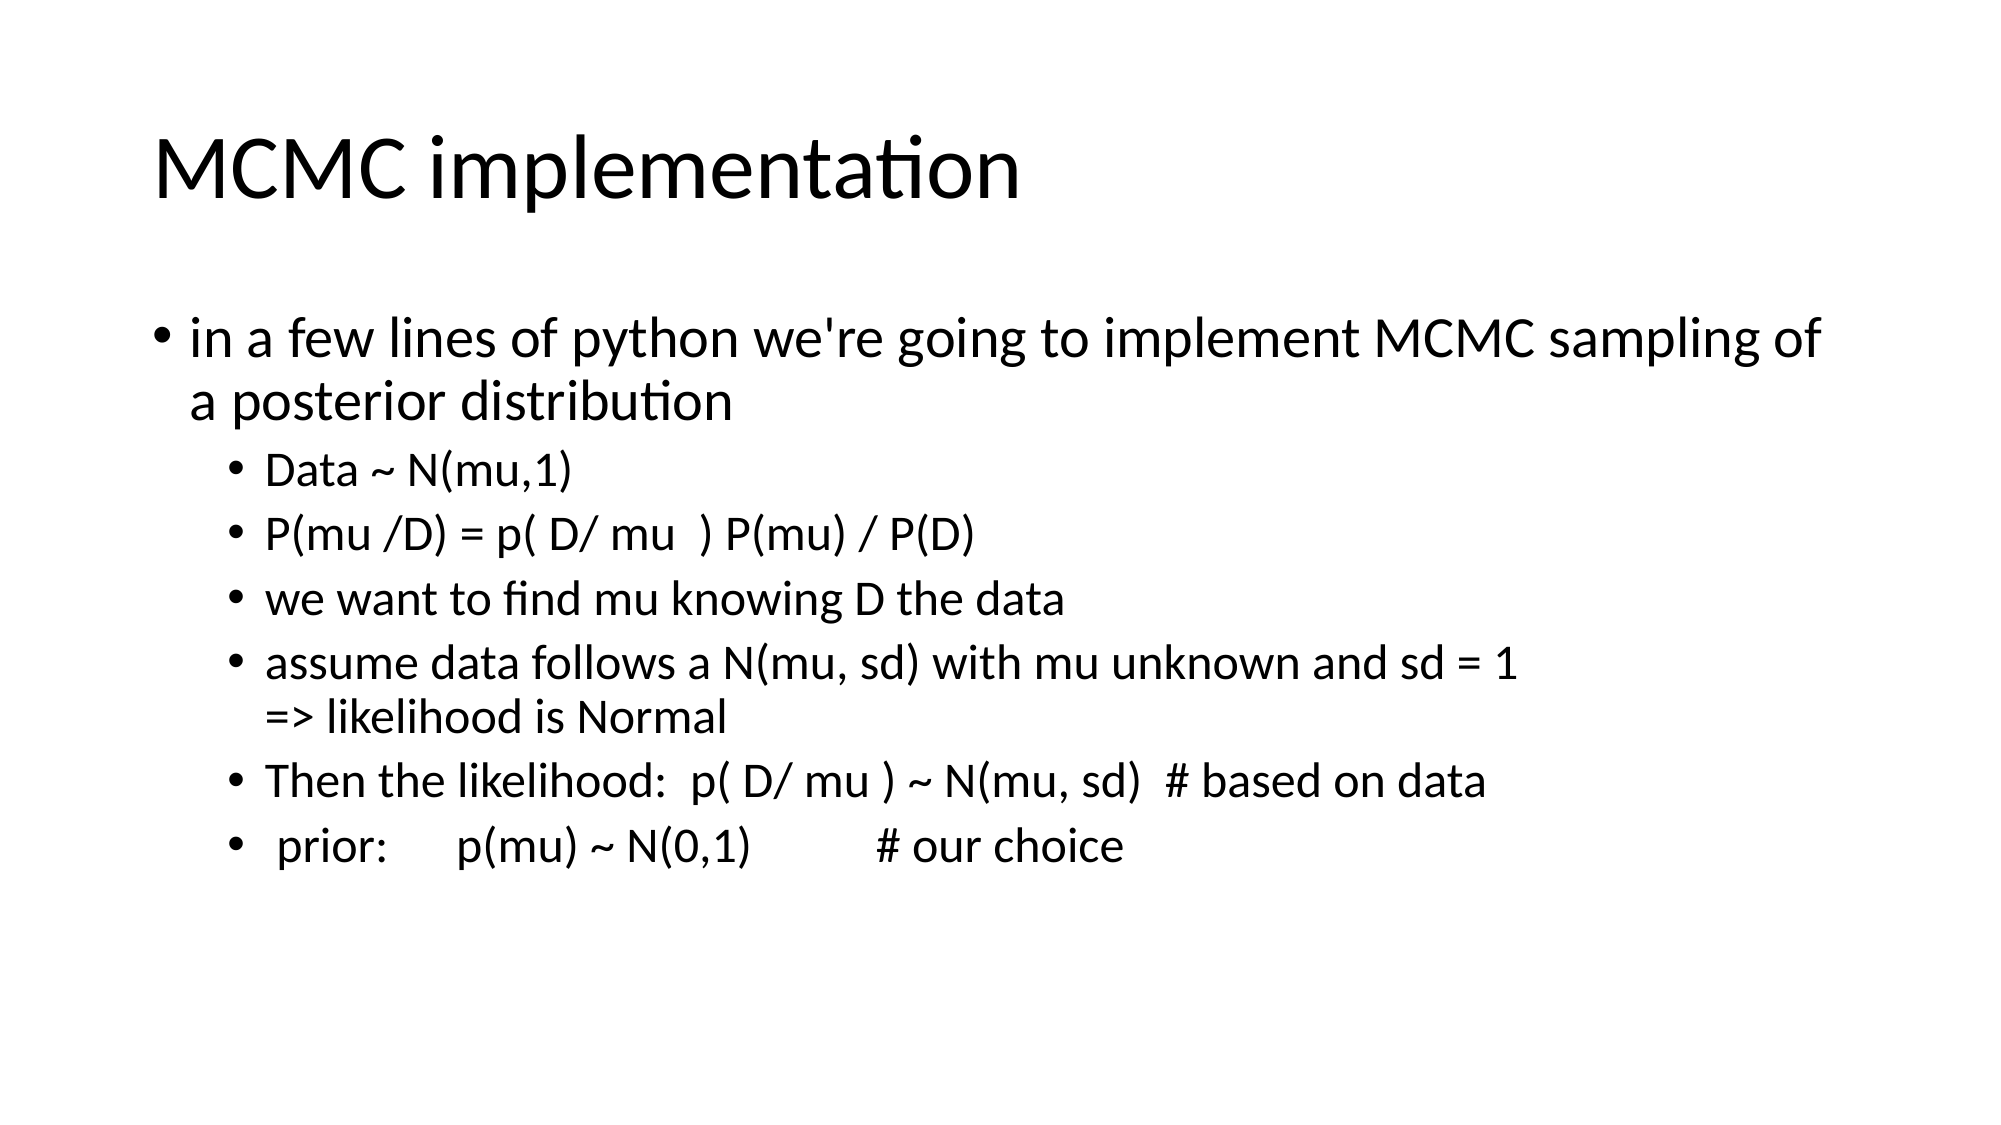

# MCMC implementation
in a few lines of python we're going to implement MCMC sampling of a posterior distribution
Data ~ N(mu,1)
P(mu /D) = p( D/ mu  ) P(mu) / P(D)
we want to find mu knowing D the data
assume data follows a N(mu, sd) with mu unknown and sd = 1
=> likelihood is Normal
Then the likelihood:  p( D/ mu ) ~ N(mu, sd)  # based on data
 prior:      p(mu) ~ N(0,1)           # our choice